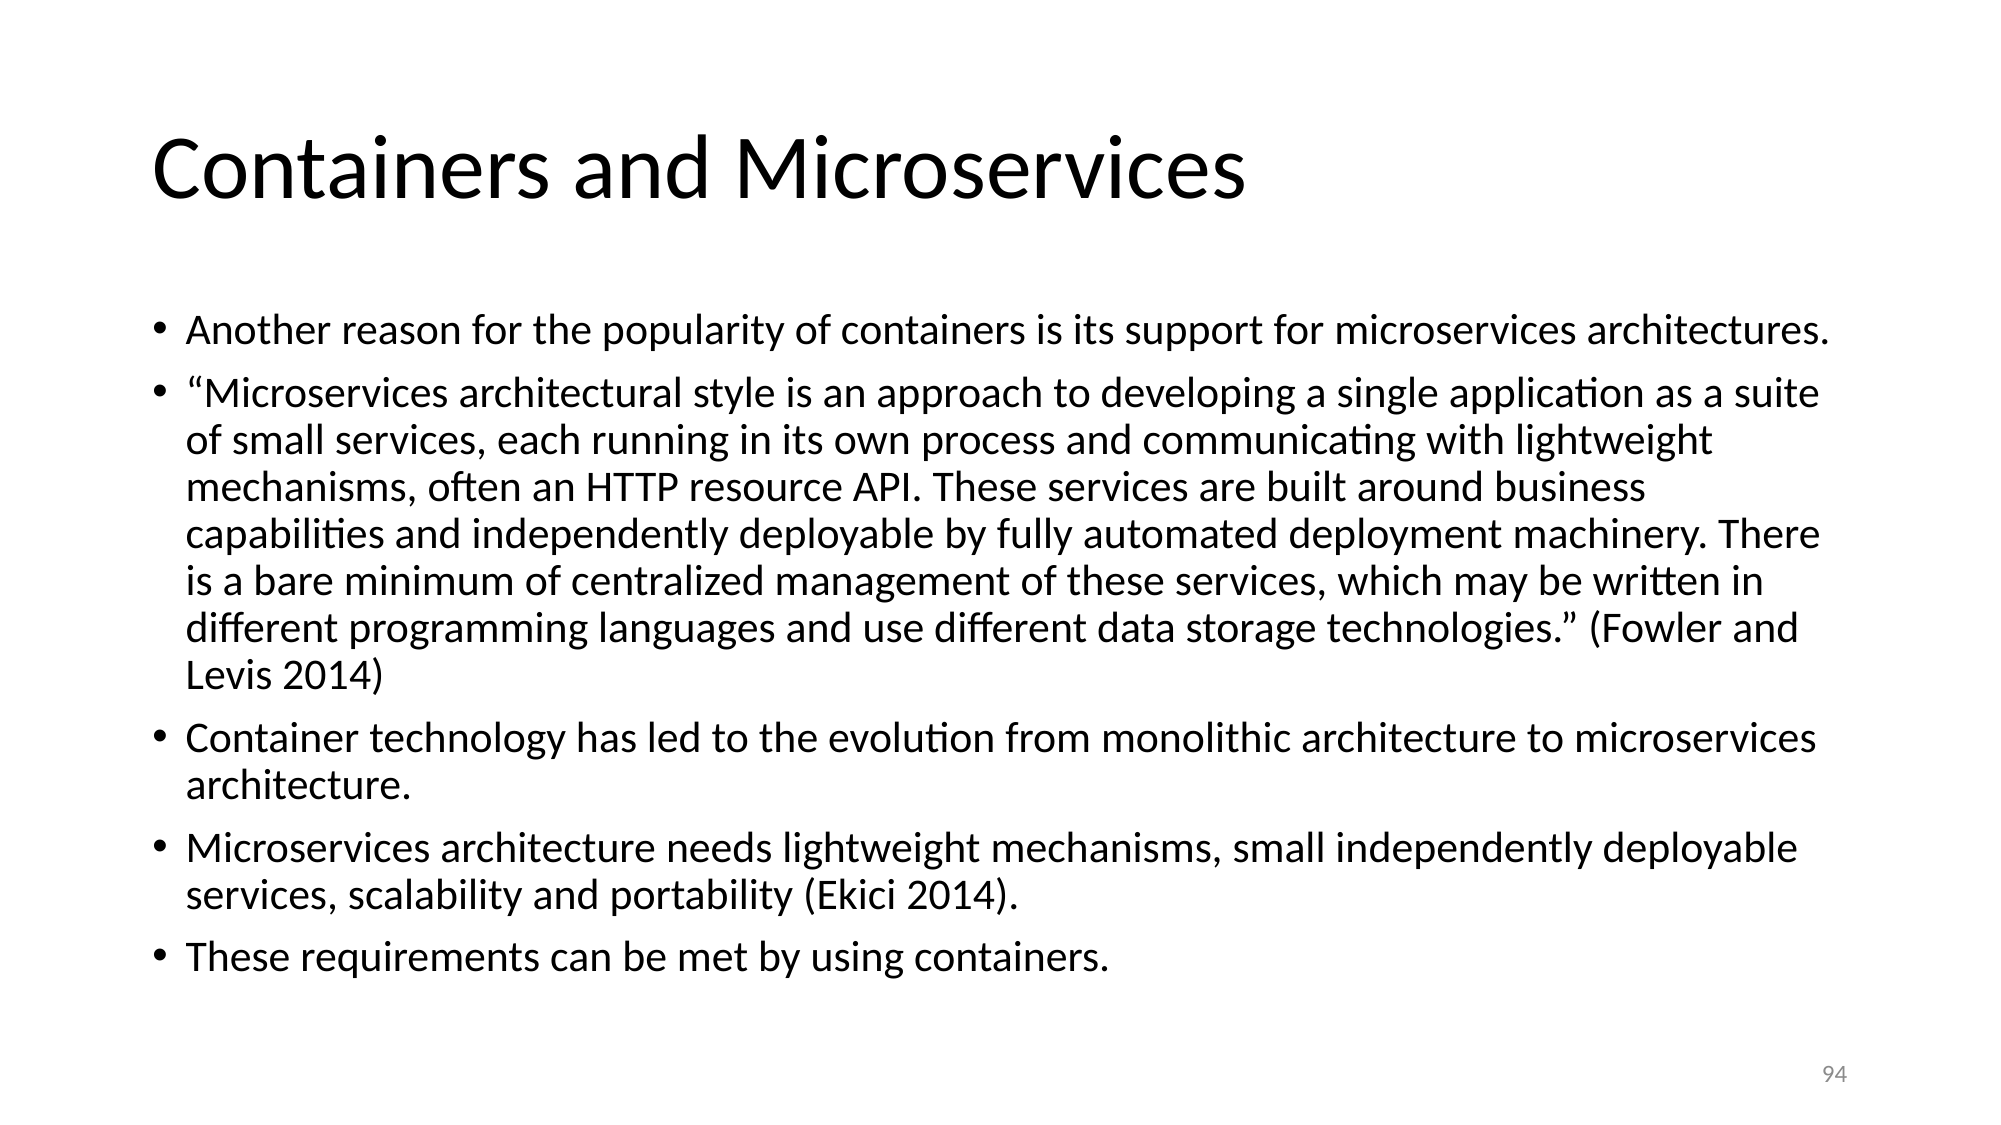

# Containers and Microservices
Another reason for the popularity of containers is its support for microservices architectures.
“Microservices architectural style is an approach to developing a single application as a suite of small services, each running in its own process and communicating with lightweight mechanisms, often an HTTP resource API. These services are built around business capabilities and independently deployable by fully automated deployment machinery. There is a bare minimum of centralized management of these services, which may be written in different programming languages and use different data storage technologies.” (Fowler and Levis 2014)
Container technology has led to the evolution from monolithic architecture to microservices architecture.
Microservices architecture needs lightweight mechanisms, small independently deployable services, scalability and portability (Ekici 2014).
These requirements can be met by using containers.
94